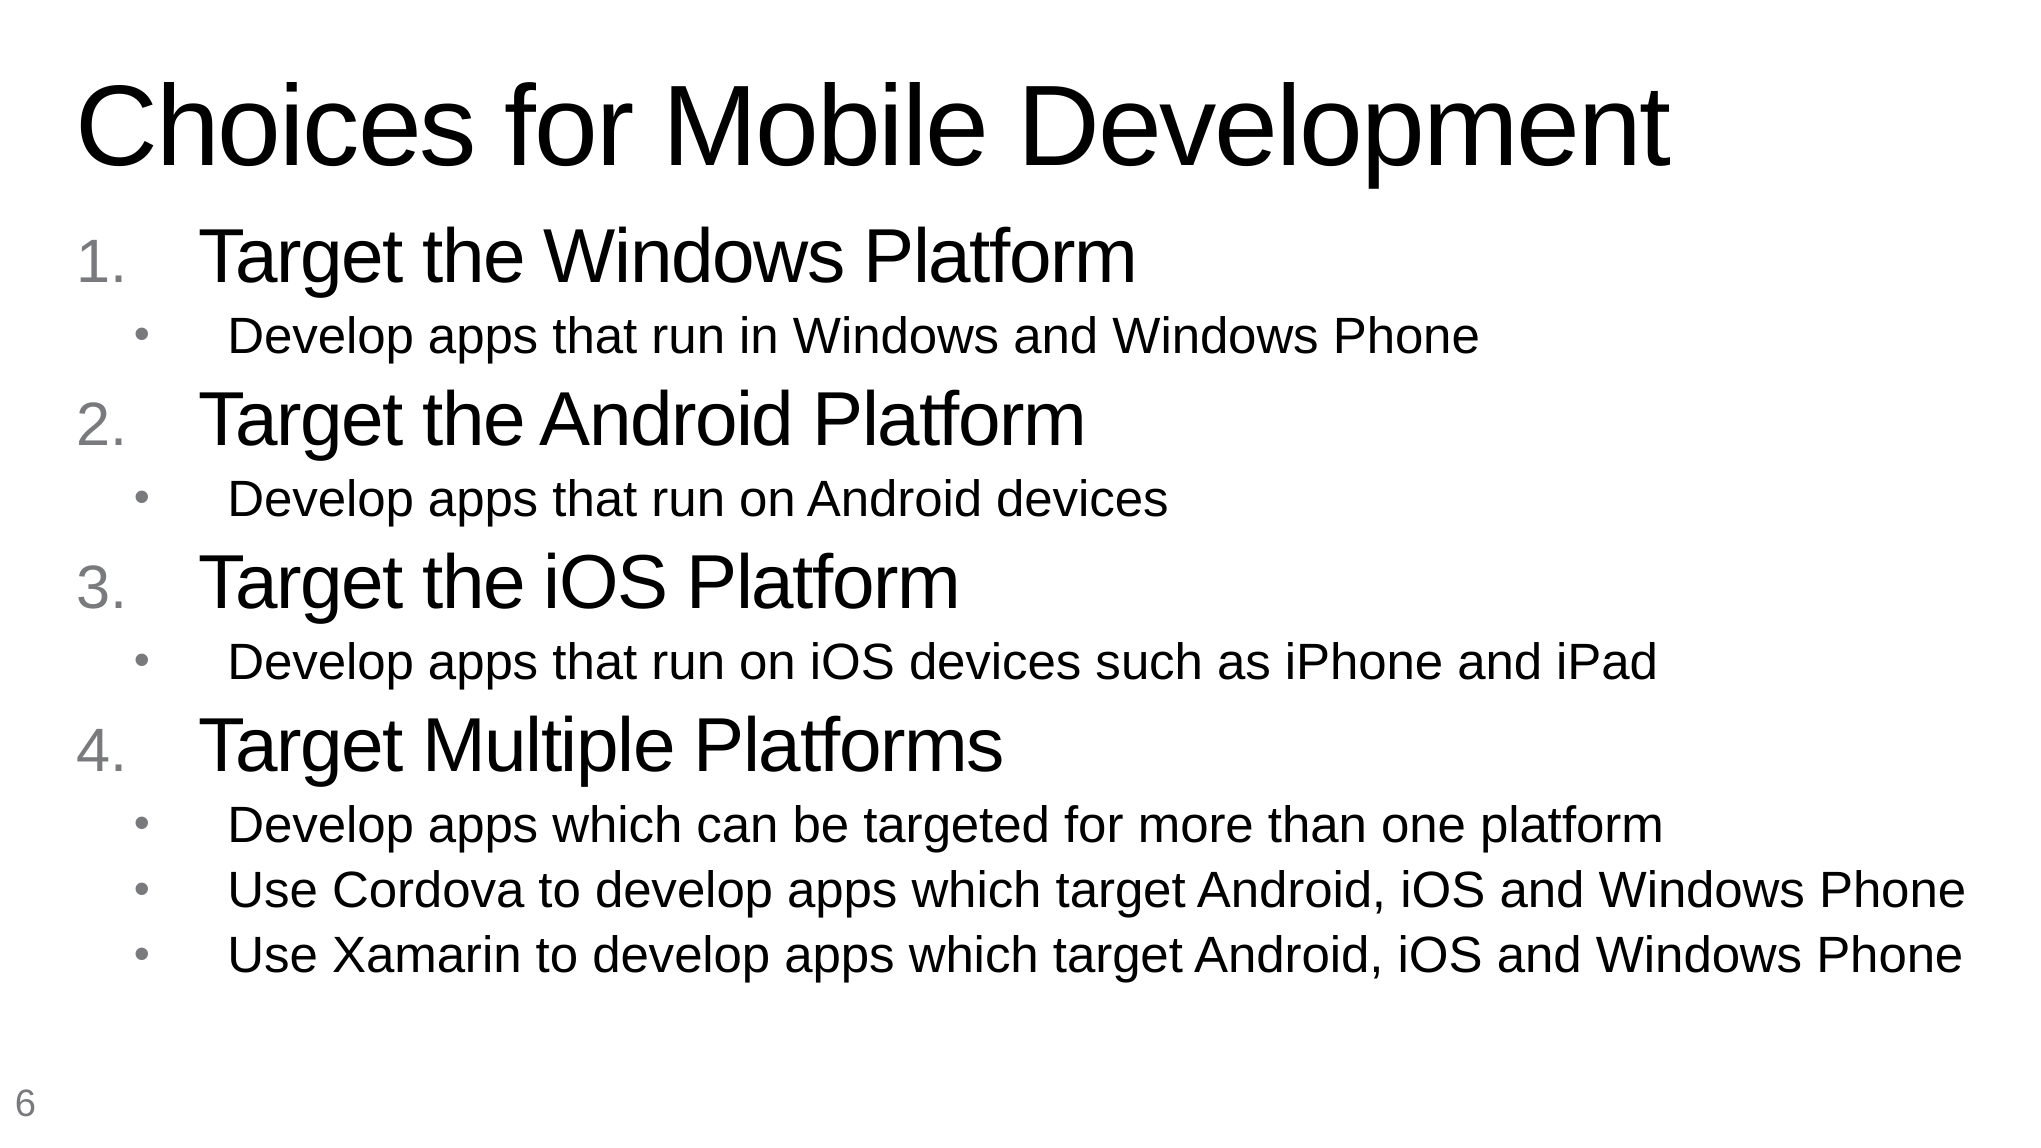

# Choices for Mobile Development
Target the Windows Platform
Develop apps that run in Windows and Windows Phone
Target the Android Platform
Develop apps that run on Android devices
Target the iOS Platform
Develop apps that run on iOS devices such as iPhone and iPad
Target Multiple Platforms
Develop apps which can be targeted for more than one platform
Use Cordova to develop apps which target Android, iOS and Windows Phone
Use Xamarin to develop apps which target Android, iOS and Windows Phone

6